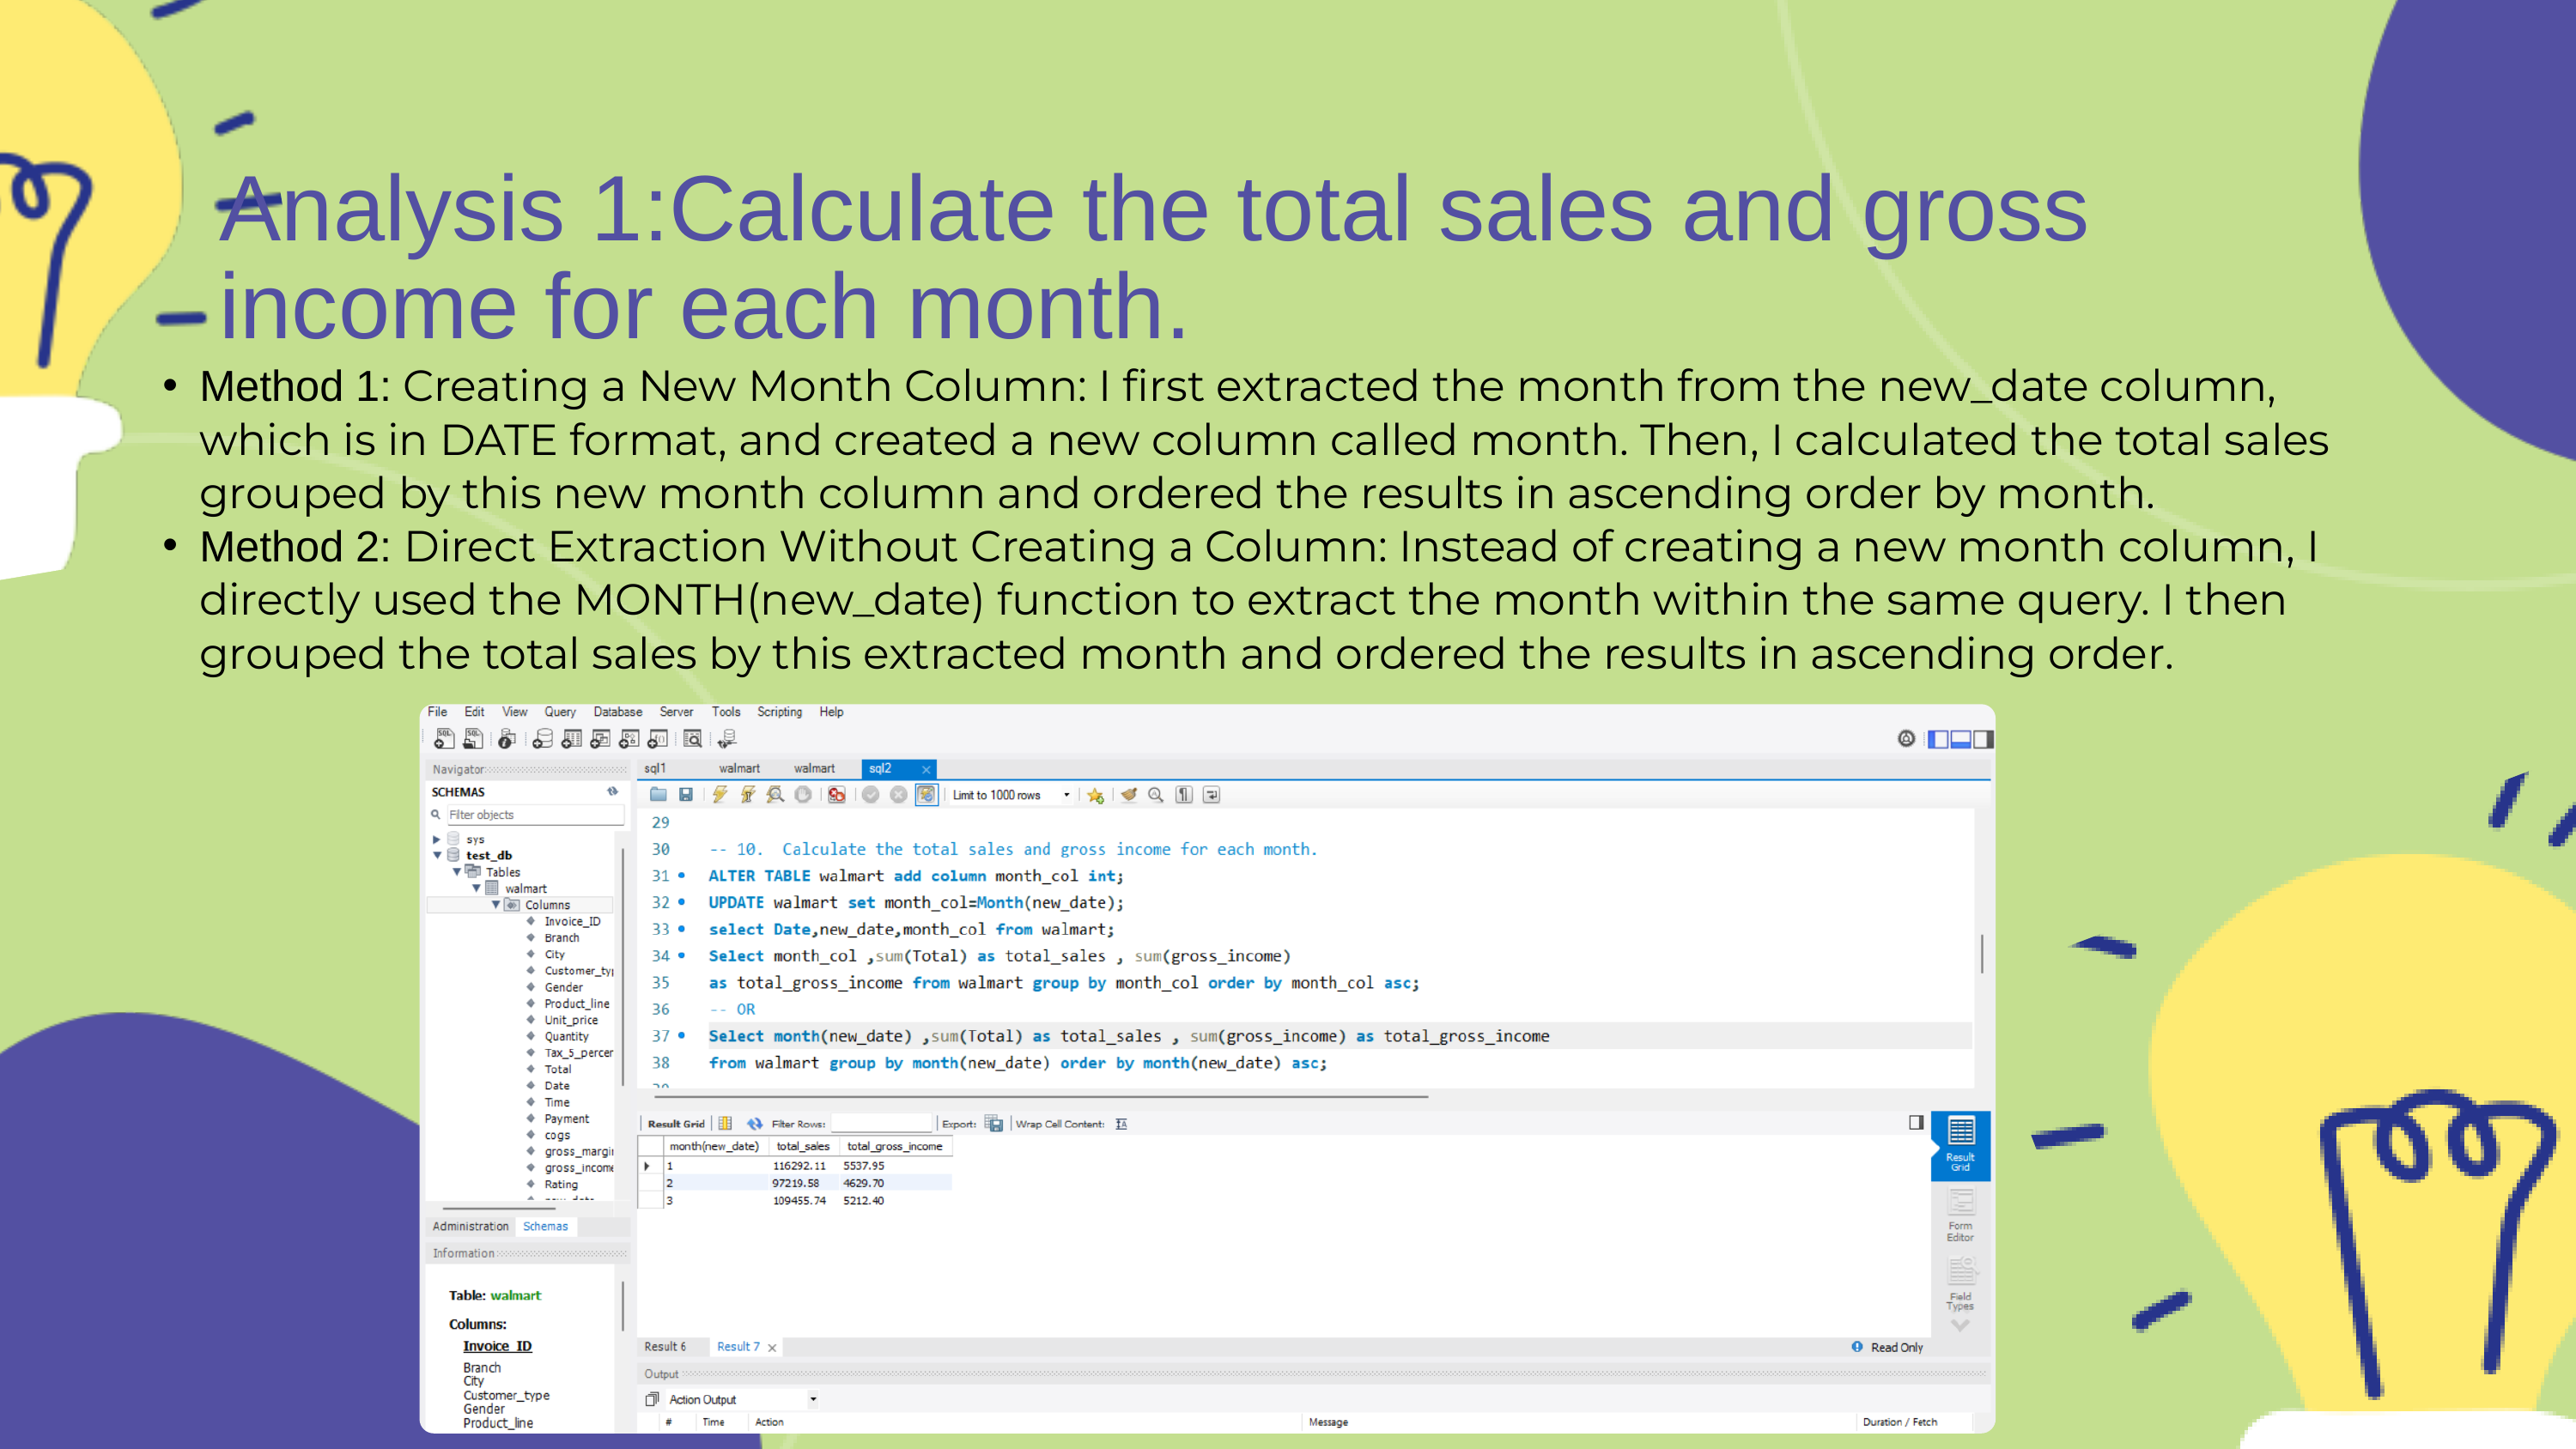

Analysis 1:Calculate the total sales and gross income for each month.
Method 1: Creating a New Month Column: I first extracted the month from the new_date column, which is in DATE format, and created a new column called month. Then, I calculated the total sales grouped by this new month column and ordered the results in ascending order by month.
Method 2: Direct Extraction Without Creating a Column: Instead of creating a new month column, I directly used the MONTH(new_date) function to extract the month within the same query. I then grouped the total sales by this extracted month and ordered the results in ascending order.